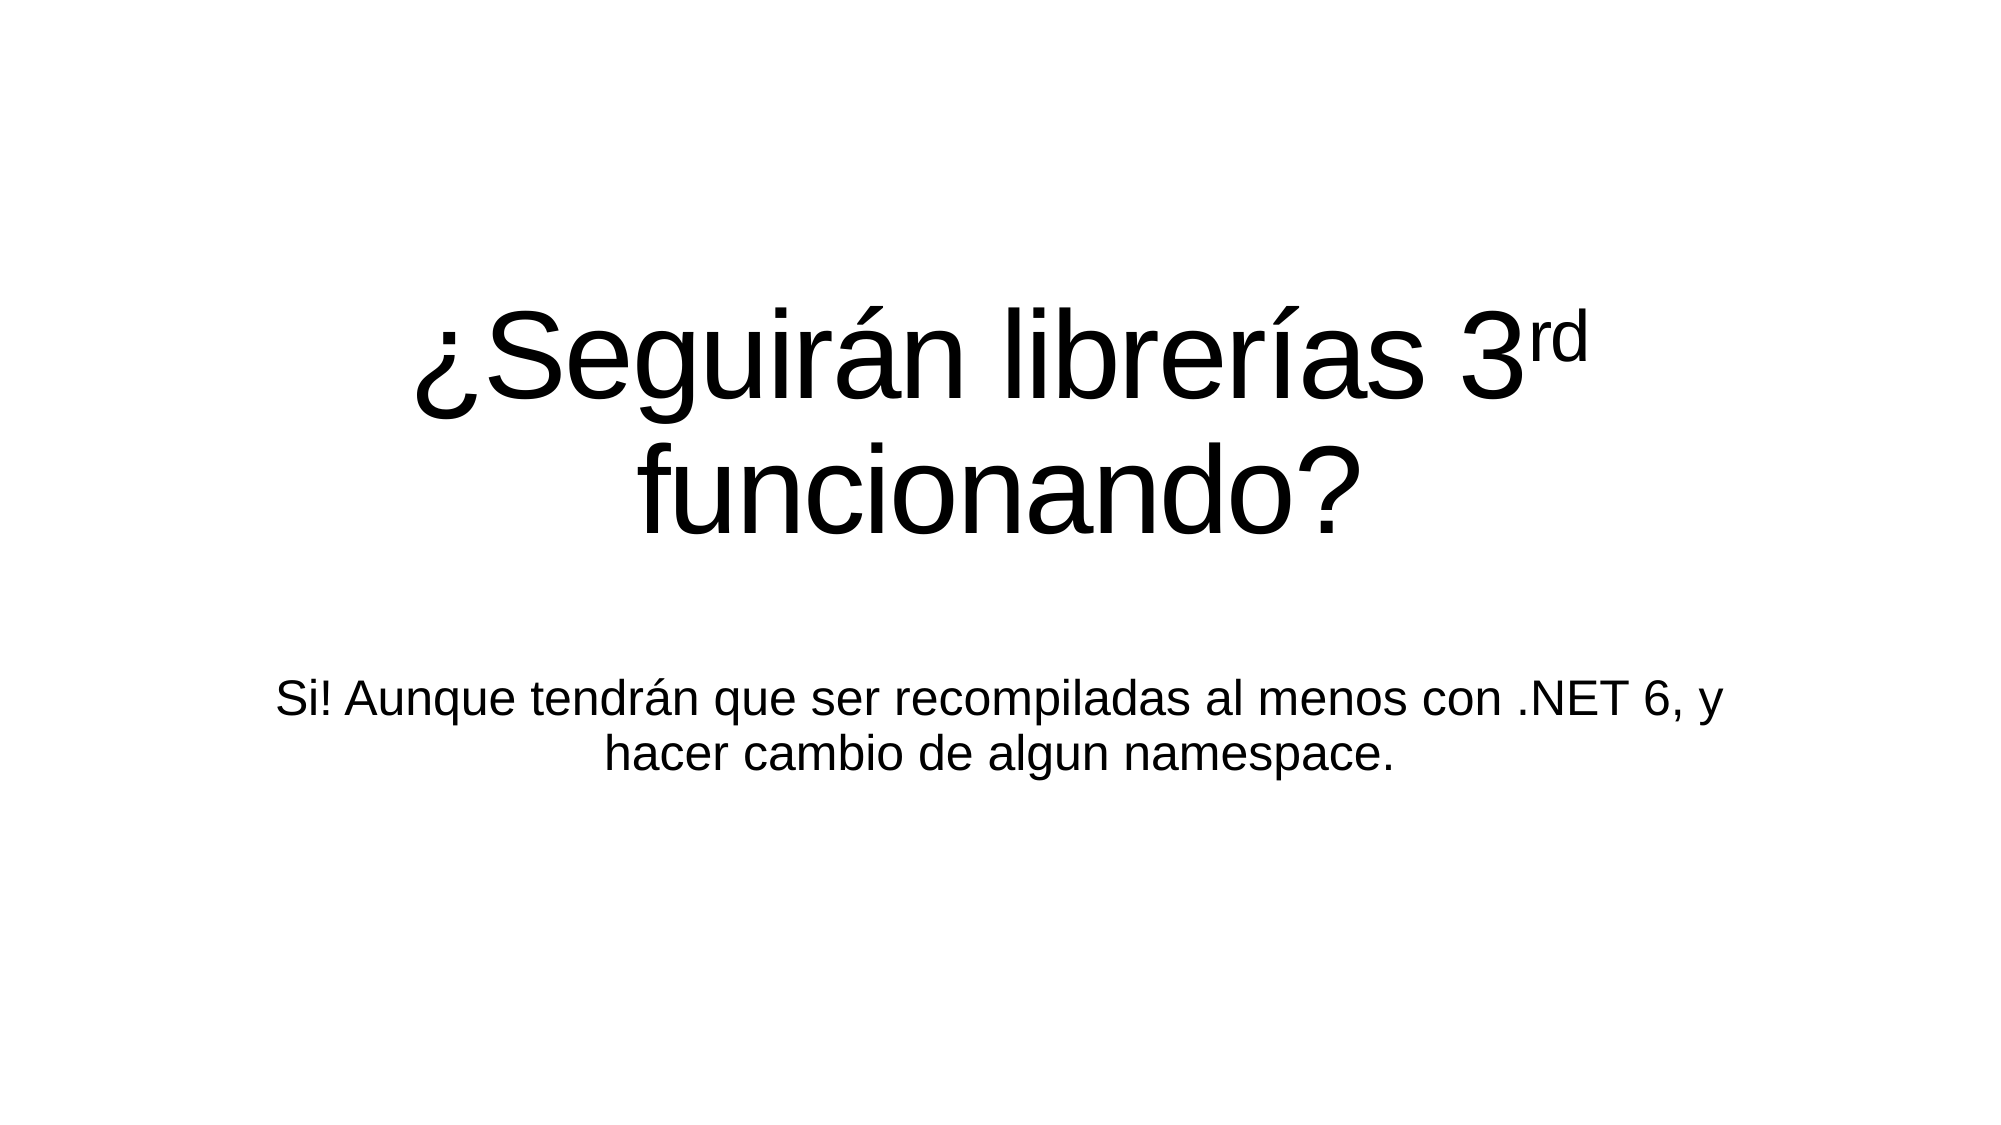

# ¿Seguirán librerías 3rd funcionando?
Si! Aunque tendrán que ser recompiladas al menos con .NET 6, y hacer cambio de algun namespace.